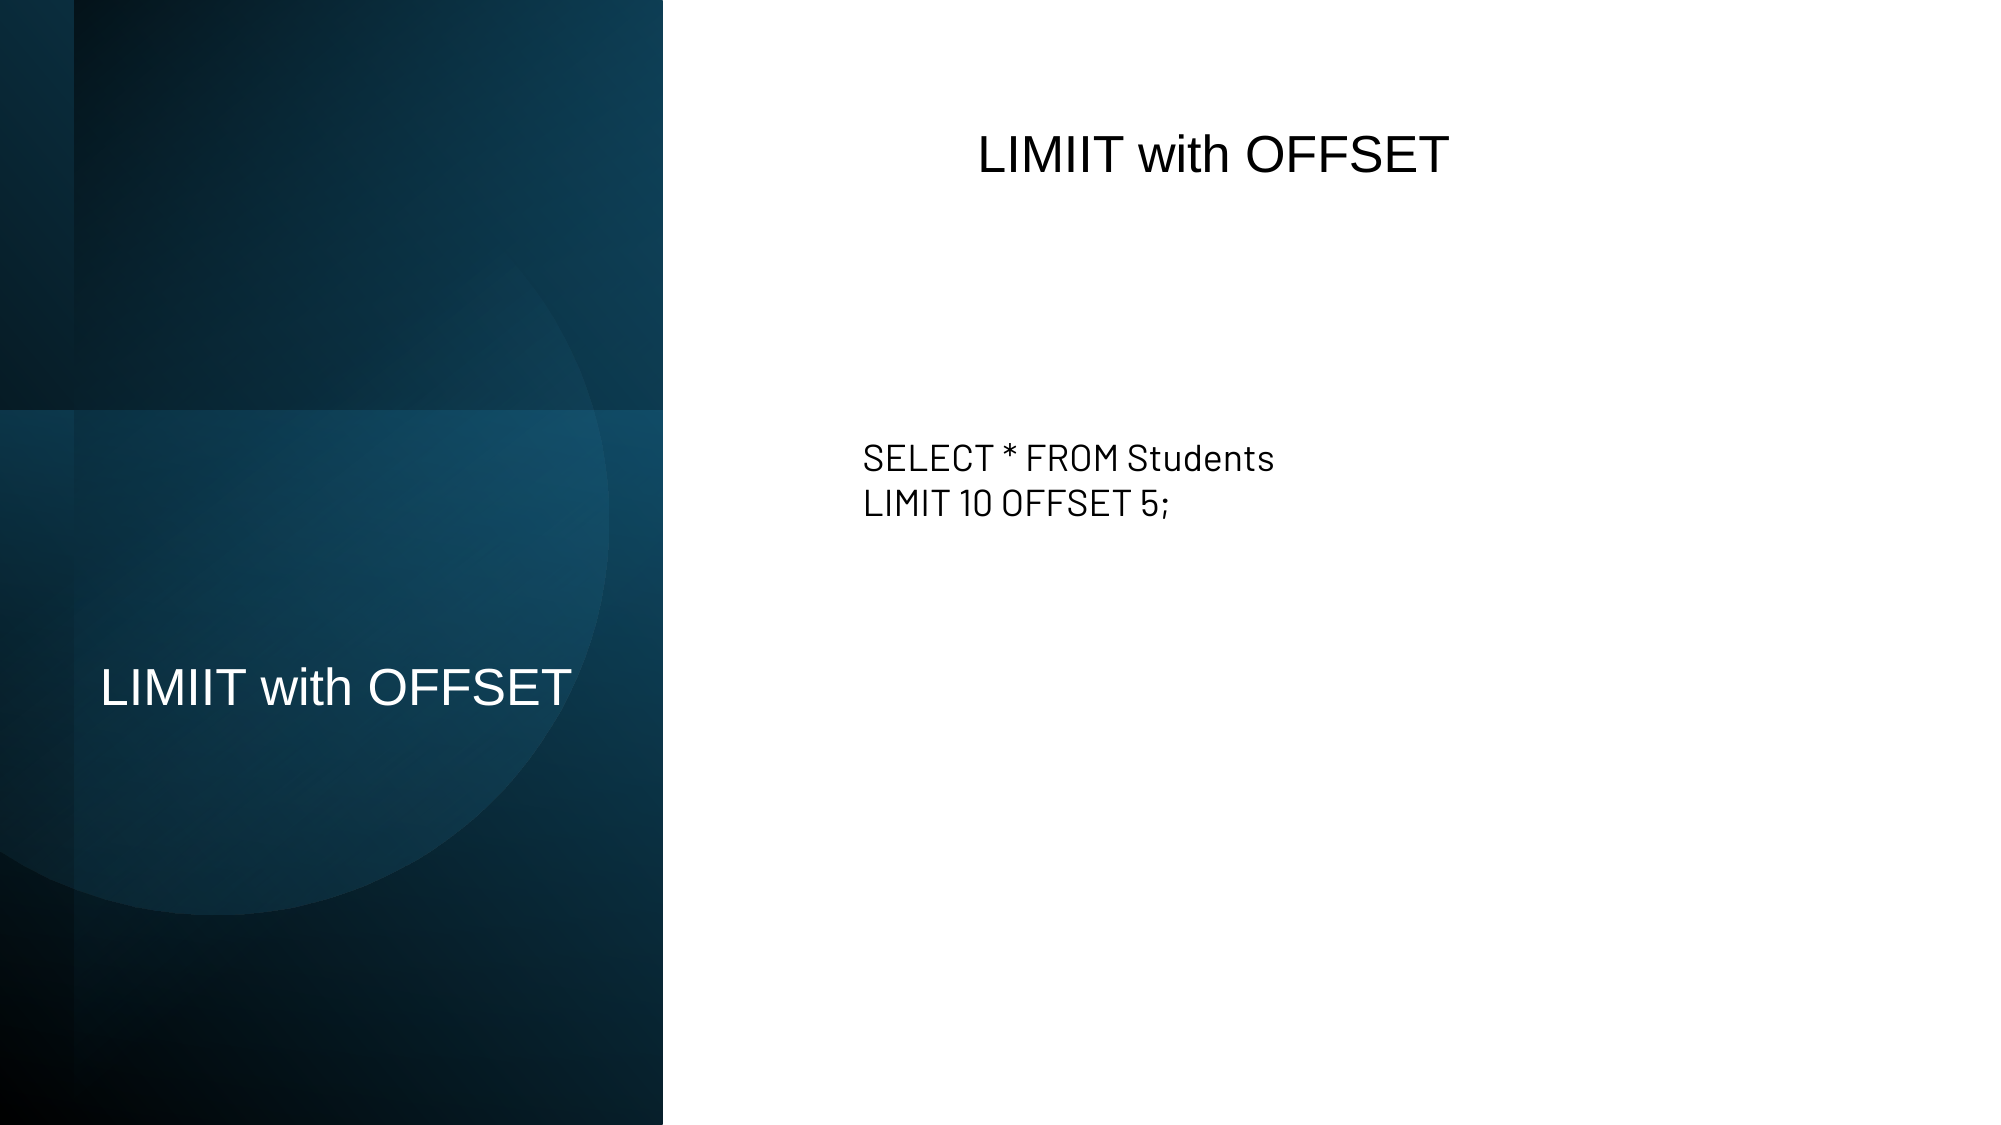

LIMIIT with OFFSET

SELECT * FROM Students
LIMIT 10 OFFSET 5;

LIMIIT with OFFSET